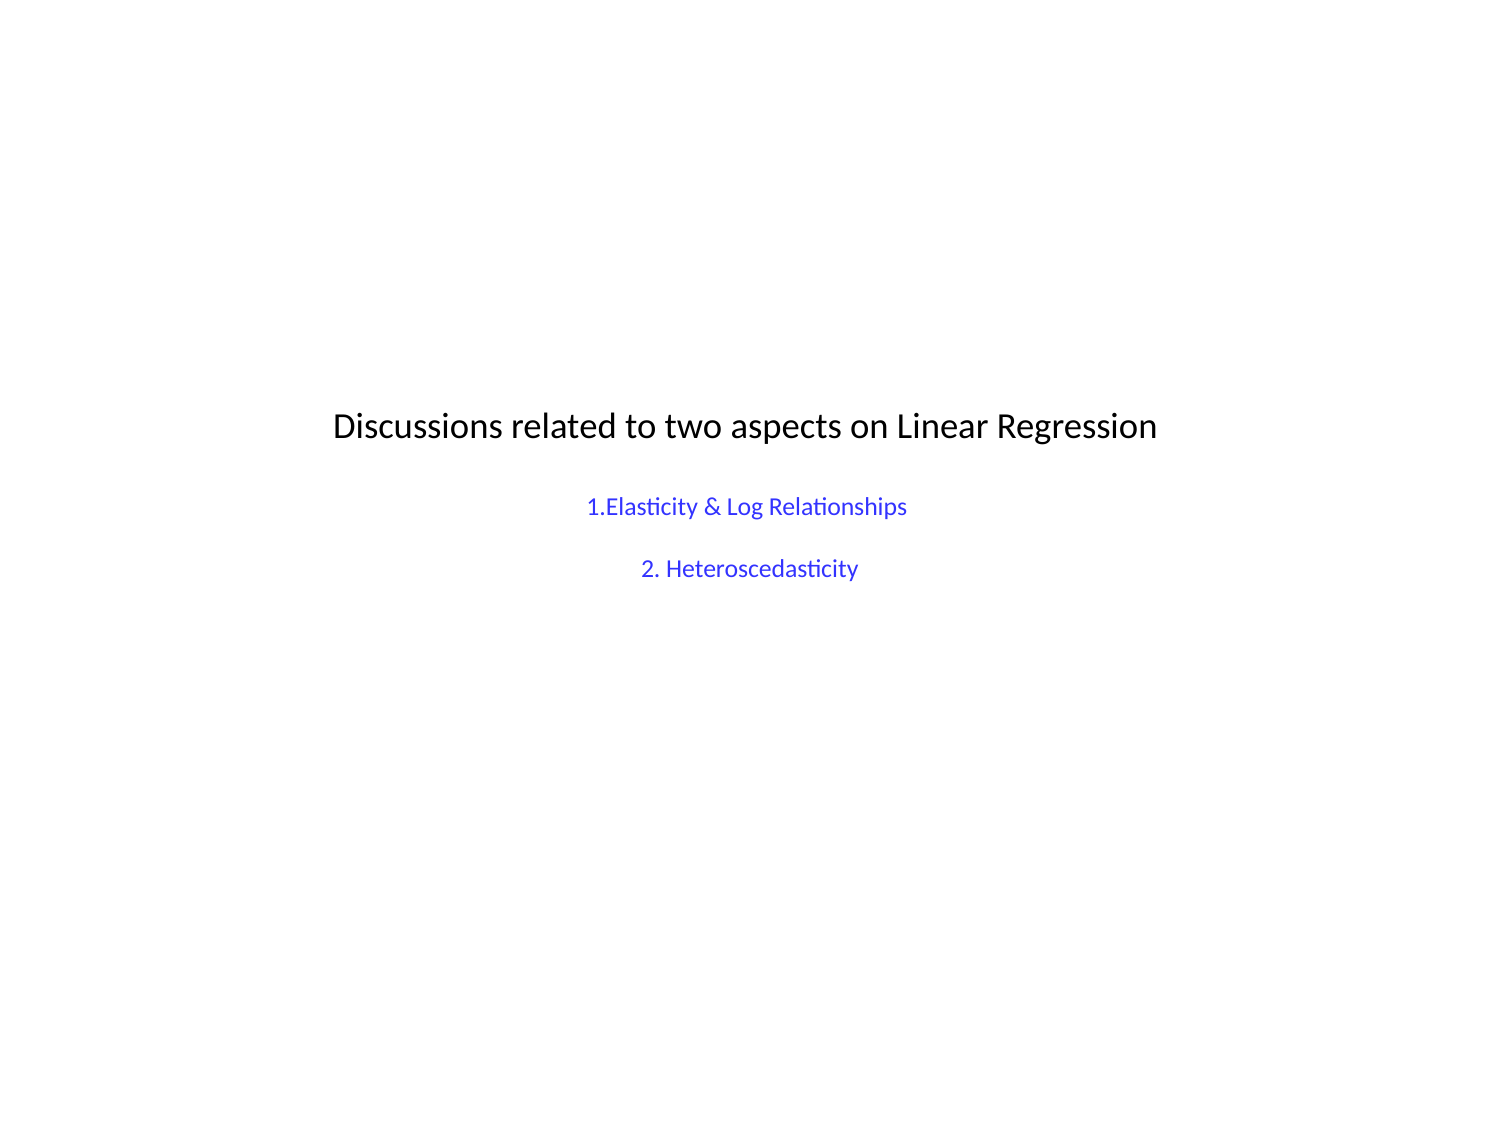

# Discussions related to two aspects on Linear Regression 1.Elasticity & Log Relationships 2. Heteroscedasticity